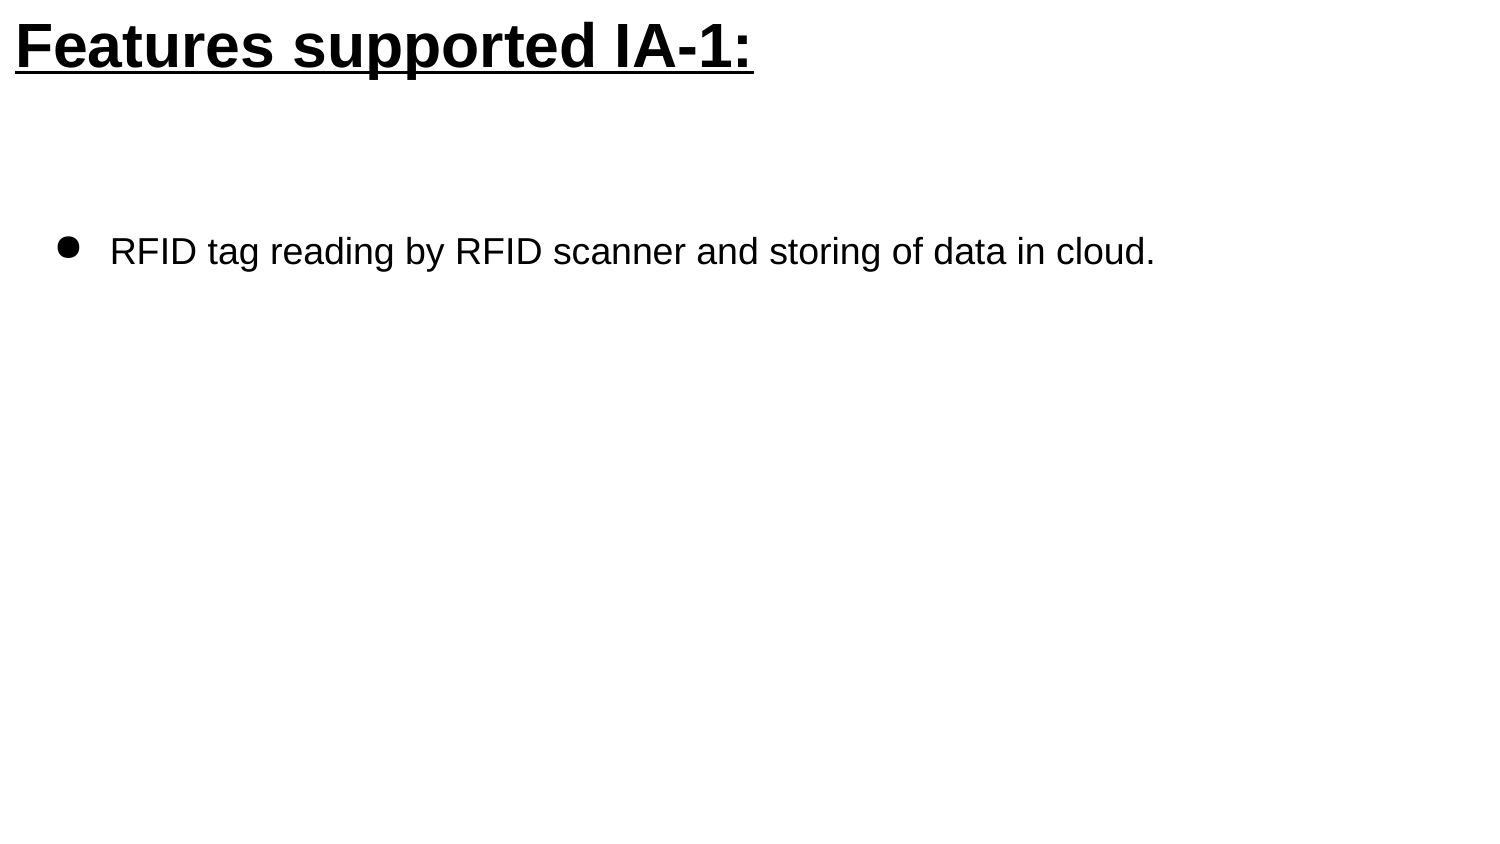

Features supported IA-1:
RFID tag reading by RFID scanner and storing of data in cloud.